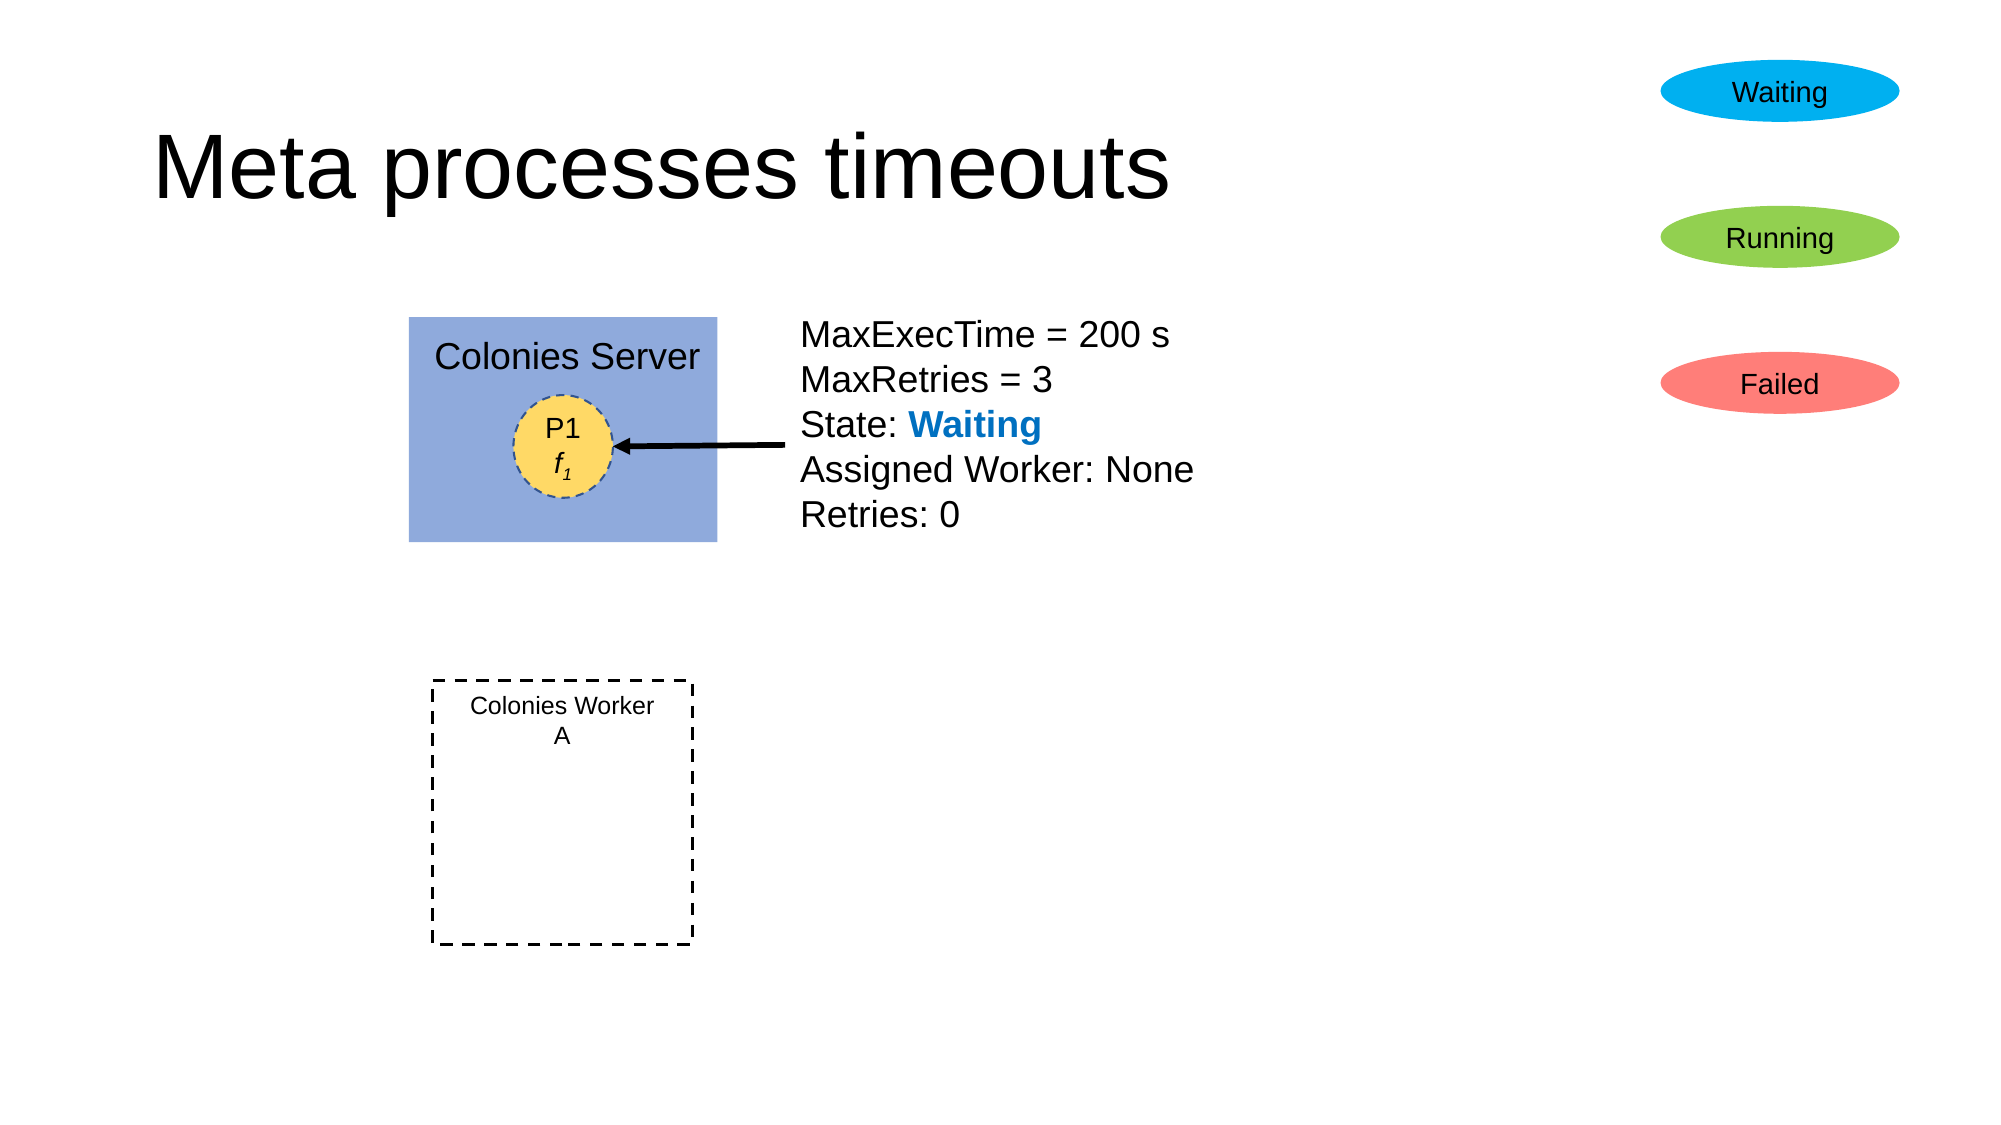

# Meta processes timeouts
Waiting
Running
MaxExecTime = 200 s
MaxRetries = 3
State: Waiting
Assigned Worker: None
Retries: 0

Colonies Server
Failed
P1
f1

Colonies Worker A